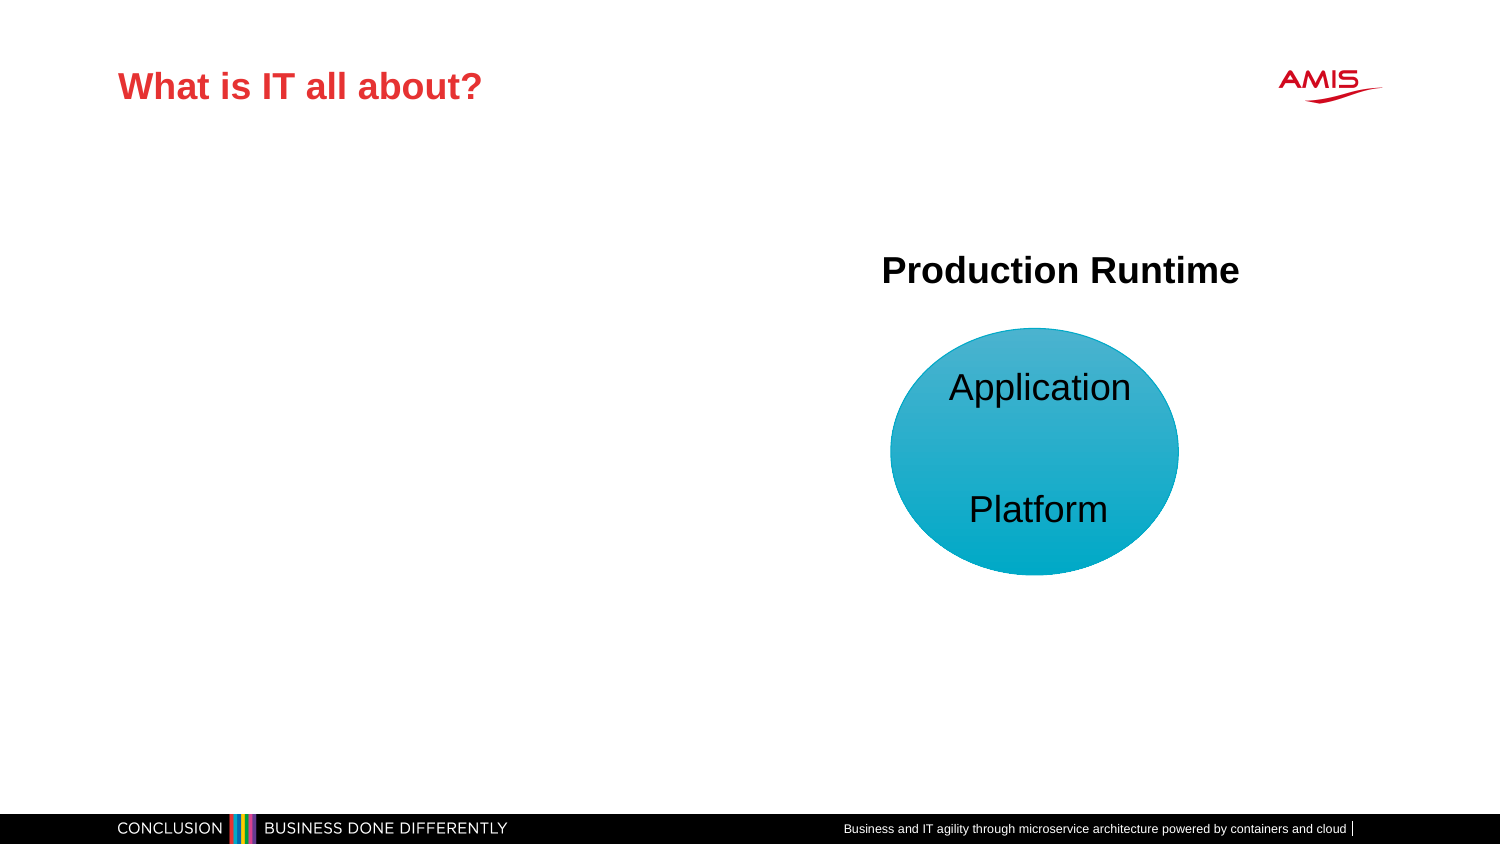

# What is IT all about?

Production Runtime

Application
Platform
Business and IT agility through microservice architecture powered by containers and cloud